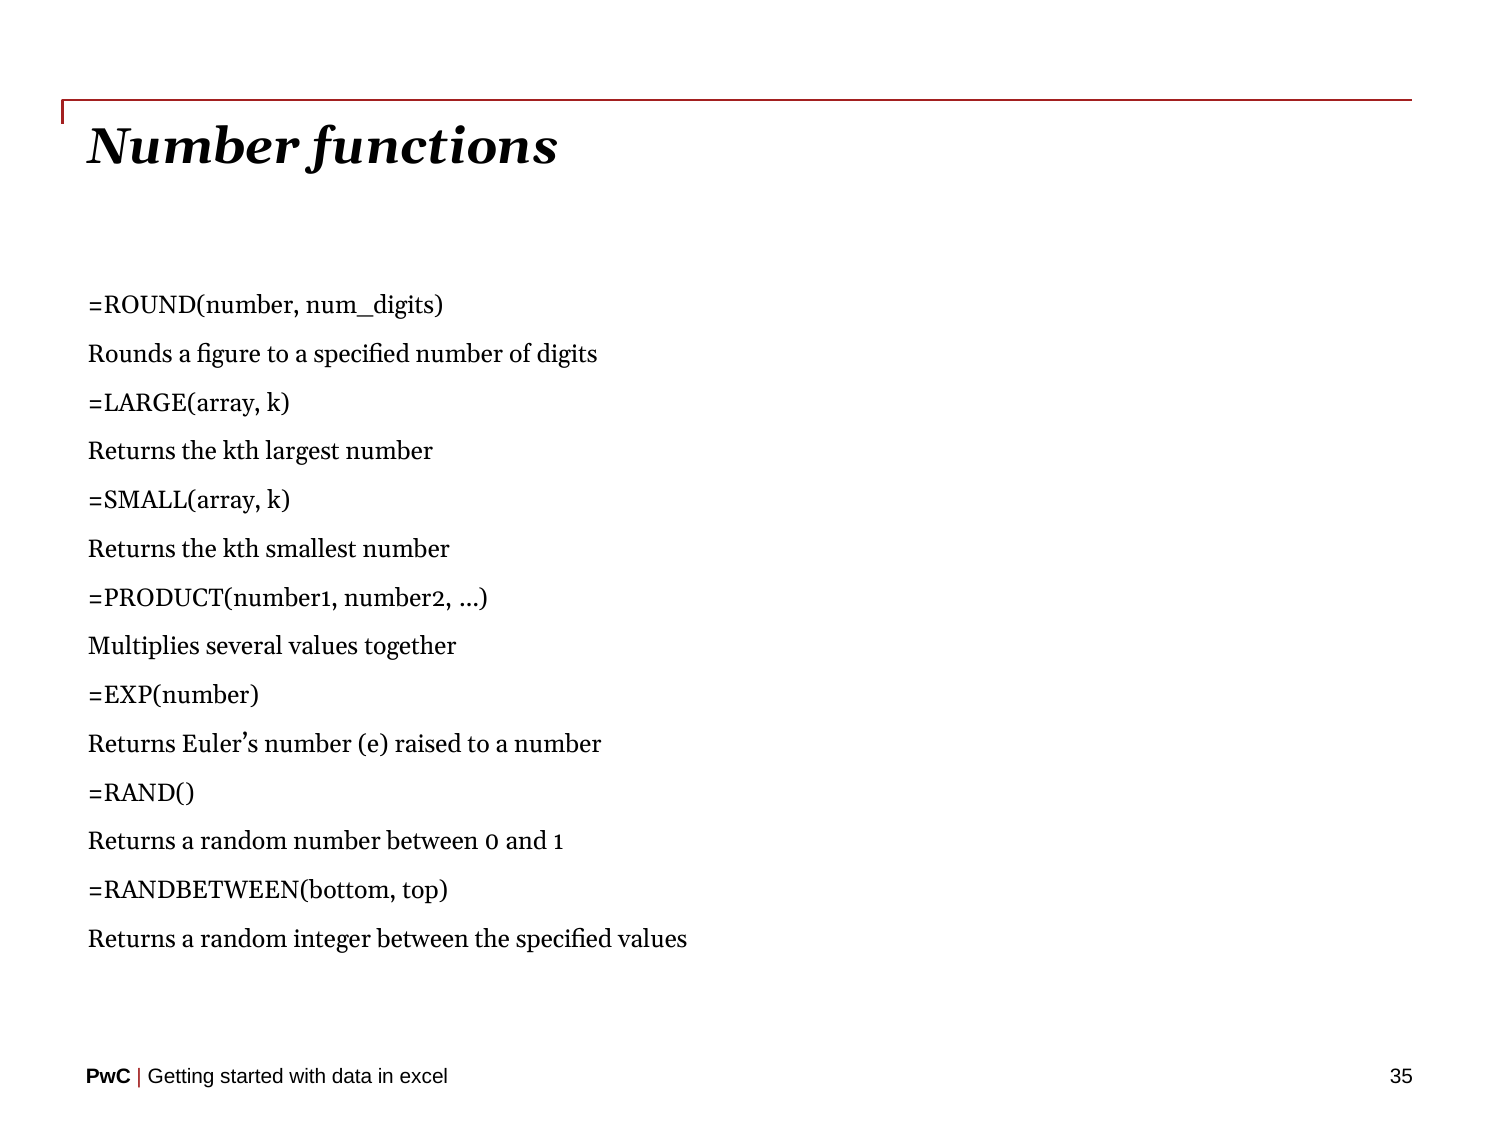

# Number functions
=ROUND(number, num_digits)
Rounds a figure to a specified number of digits
=LARGE(array, k)
Returns the kth largest number
=SMALL(array, k)
Returns the kth smallest number
=PRODUCT(number1, number2, …)
Multiplies several values together
=EXP(number)
Returns Euler’s number (e) raised to a number
=RAND()
Returns a random number between 0 and 1
=RANDBETWEEN(bottom, top)
Returns a random integer between the specified values
35